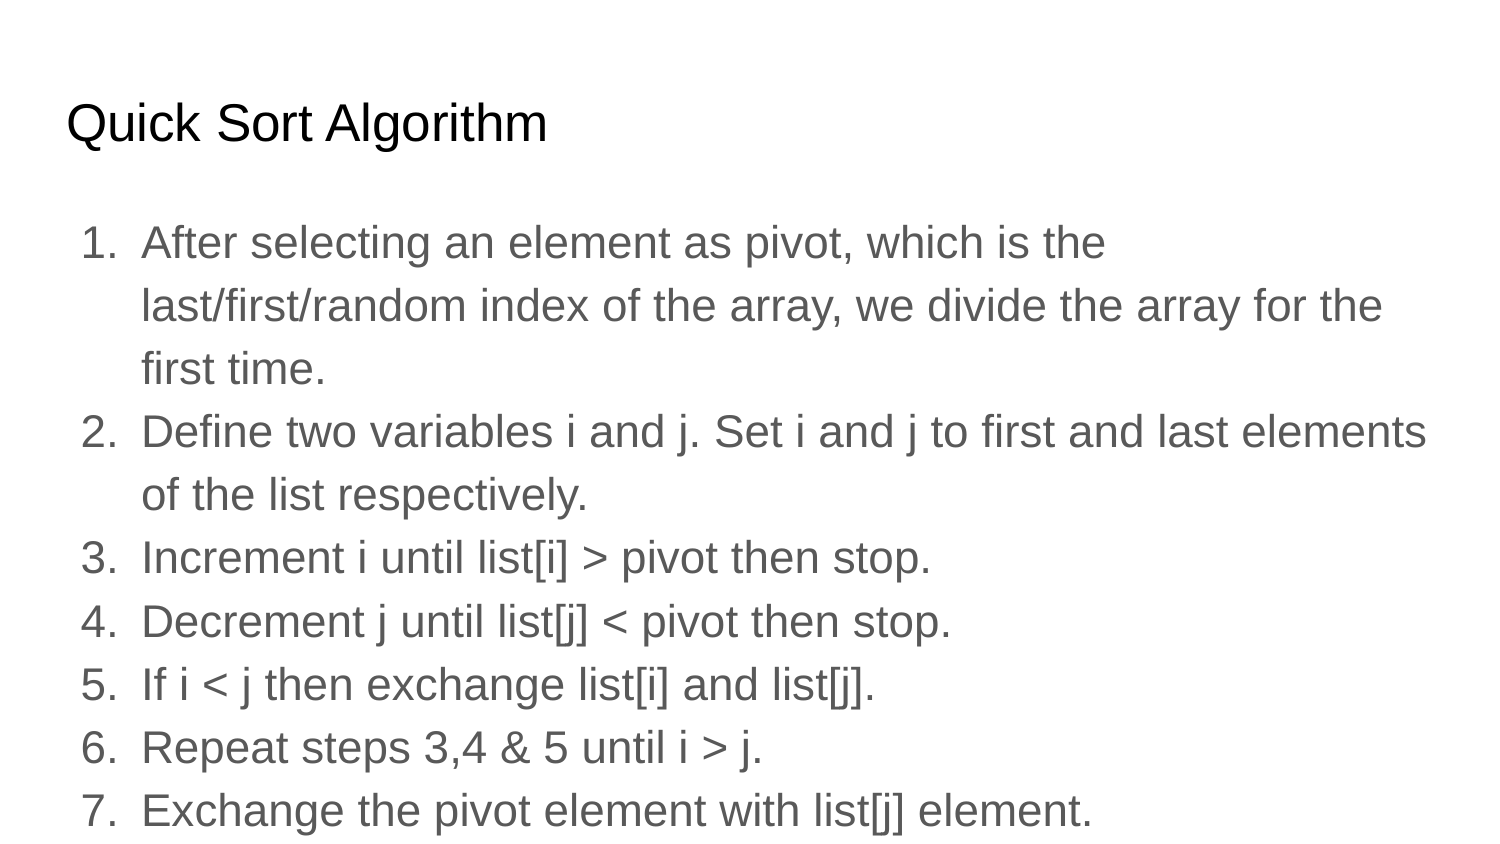

# Quick Sort Algorithm
After selecting an element as pivot, which is the last/first/random index of the array, we divide the array for the first time.
Define two variables i and j. Set i and j to first and last elements of the list respectively.
Increment i until list[i] > pivot then stop.
Decrement j until list[j] < pivot then stop.
If i < j then exchange list[i] and list[j].
Repeat steps 3,4 & 5 until i > j.
Exchange the pivot element with list[j] element.